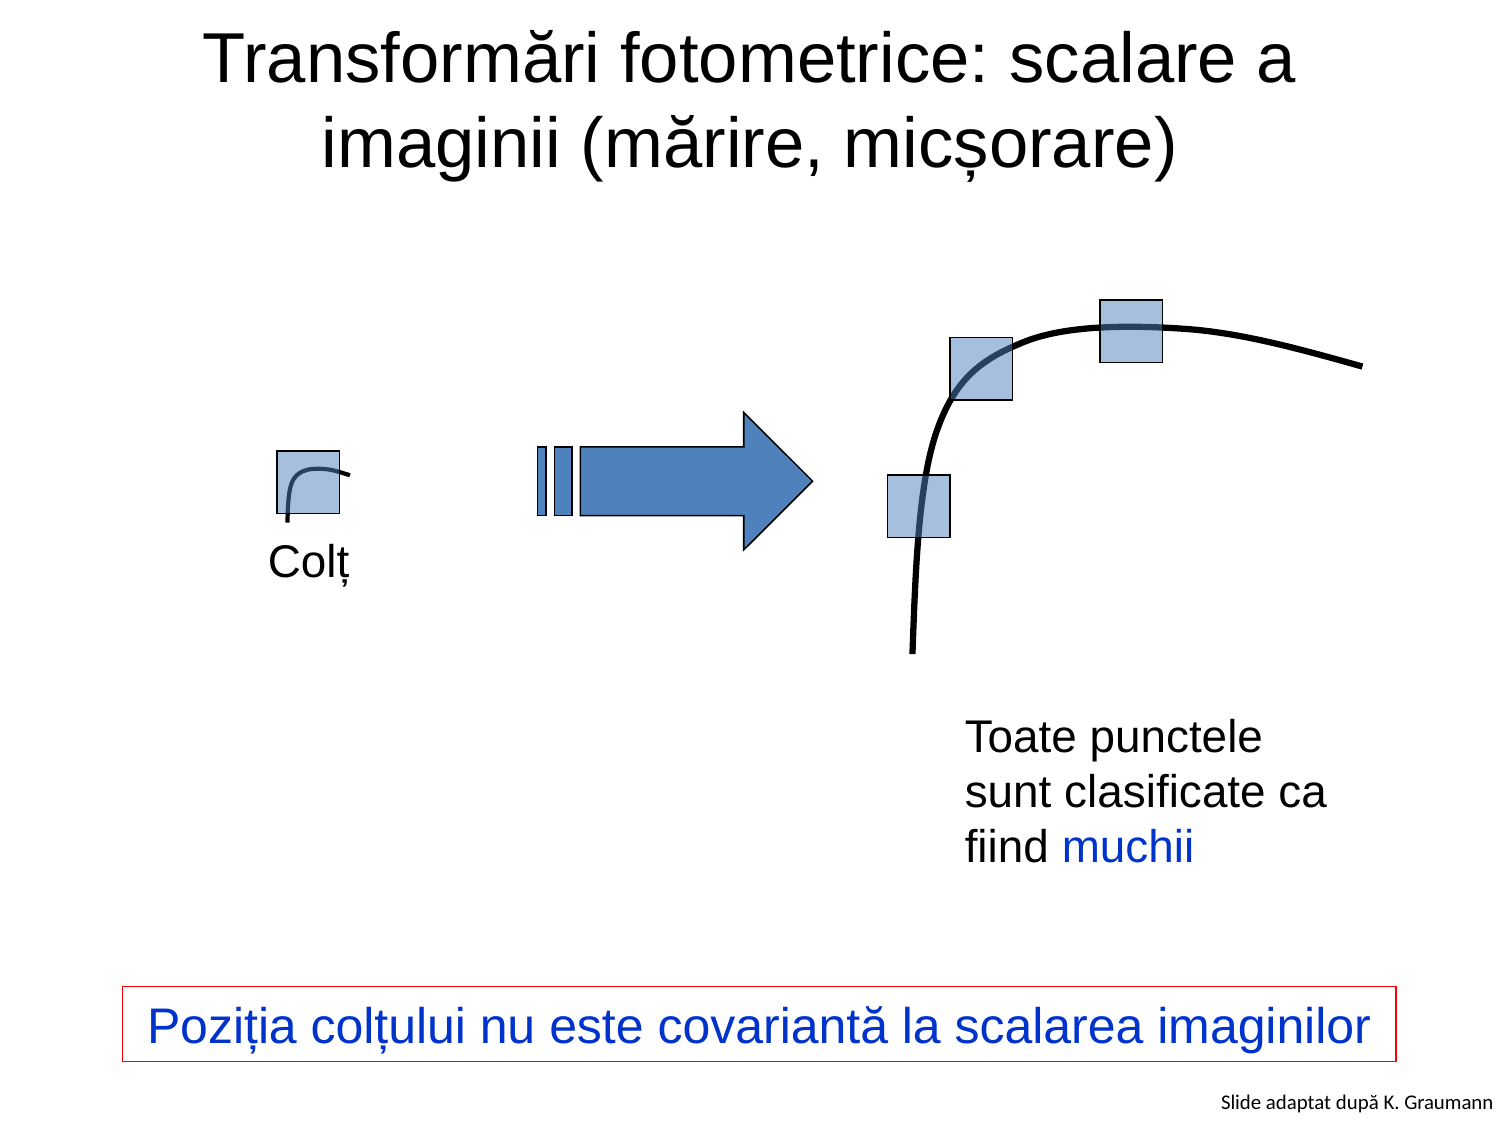

# Transformări fotometrice: scalare a imaginii (mărire, micșorare)

Colț
Toate punctele sunt clasificate ca fiind muchii
Poziția colțului nu este covariantă la scalarea imaginilor
Slide adaptat după K. Graumann